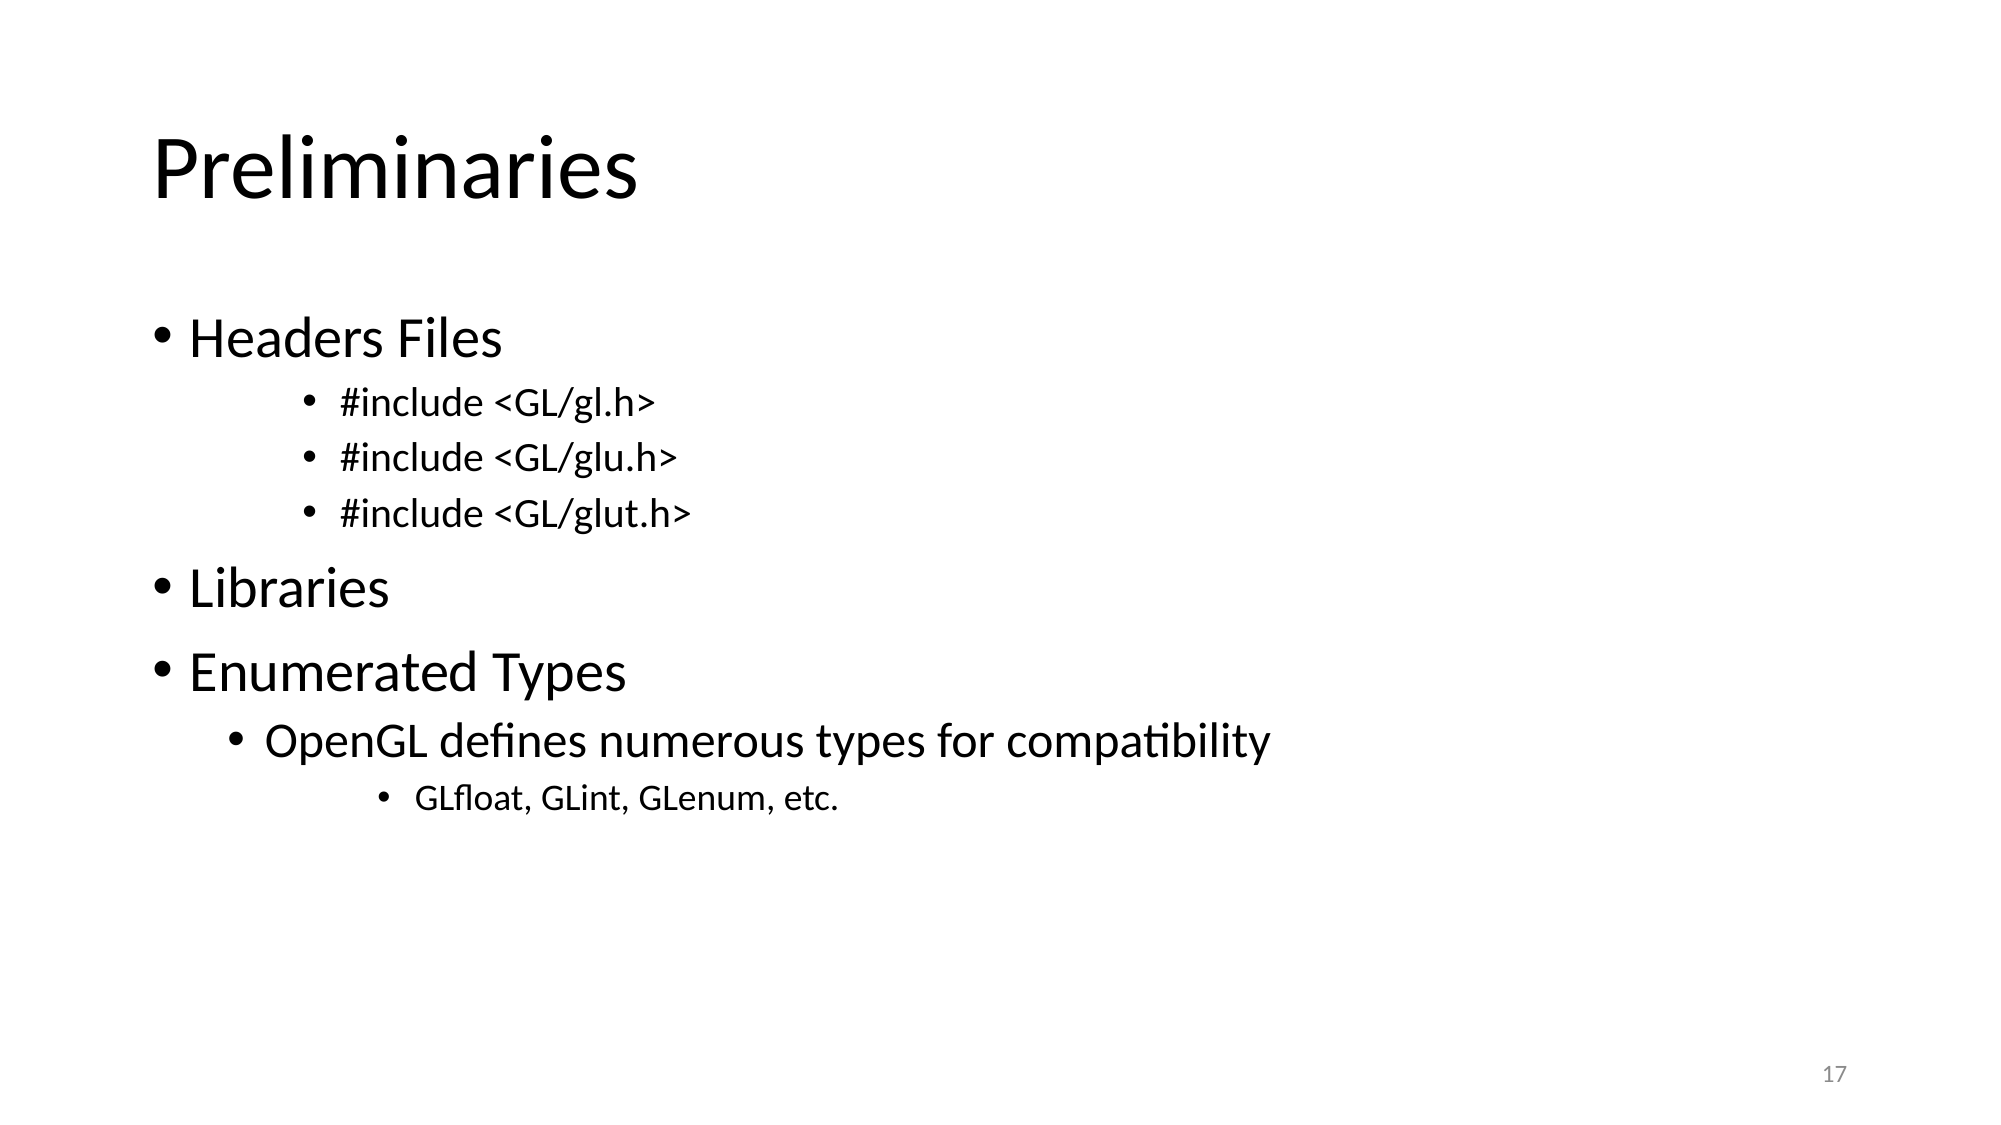

# Preliminaries
Headers Files
#include <GL/gl.h>
#include <GL/glu.h>
#include <GL/glut.h>
Libraries
Enumerated Types
OpenGL defines numerous types for compatibility
GLfloat, GLint, GLenum, etc.

17